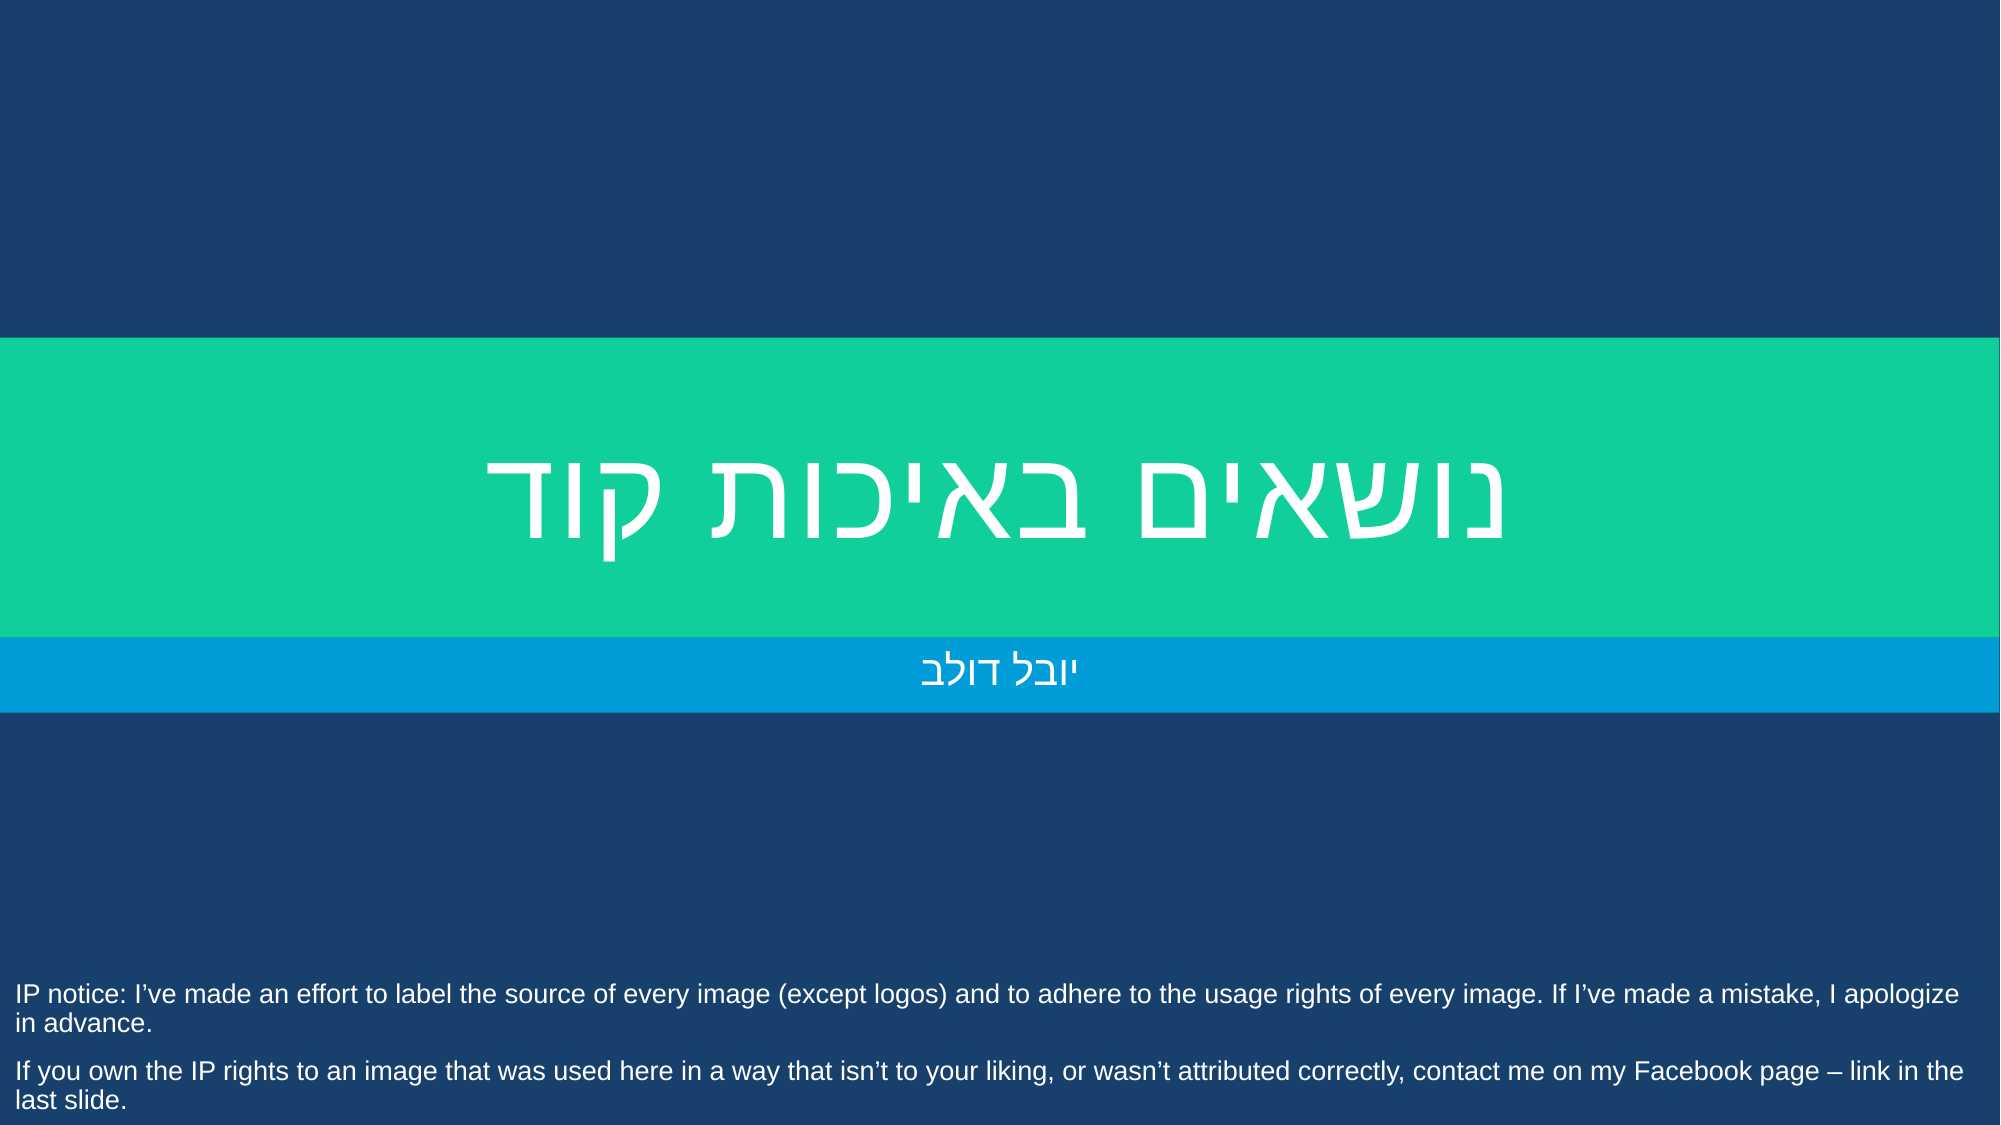

# נושאים באיכות קוד
יובל דולב
IP notice: I’ve made an effort to label the source of every image (except logos) and to adhere to the usage rights of every image. If I’ve made a mistake, I apologize in advance.
If you own the IP rights to an image that was used here in a way that isn’t to your liking, or wasn’t attributed correctly, contact me on my Facebook page – link in the last slide.